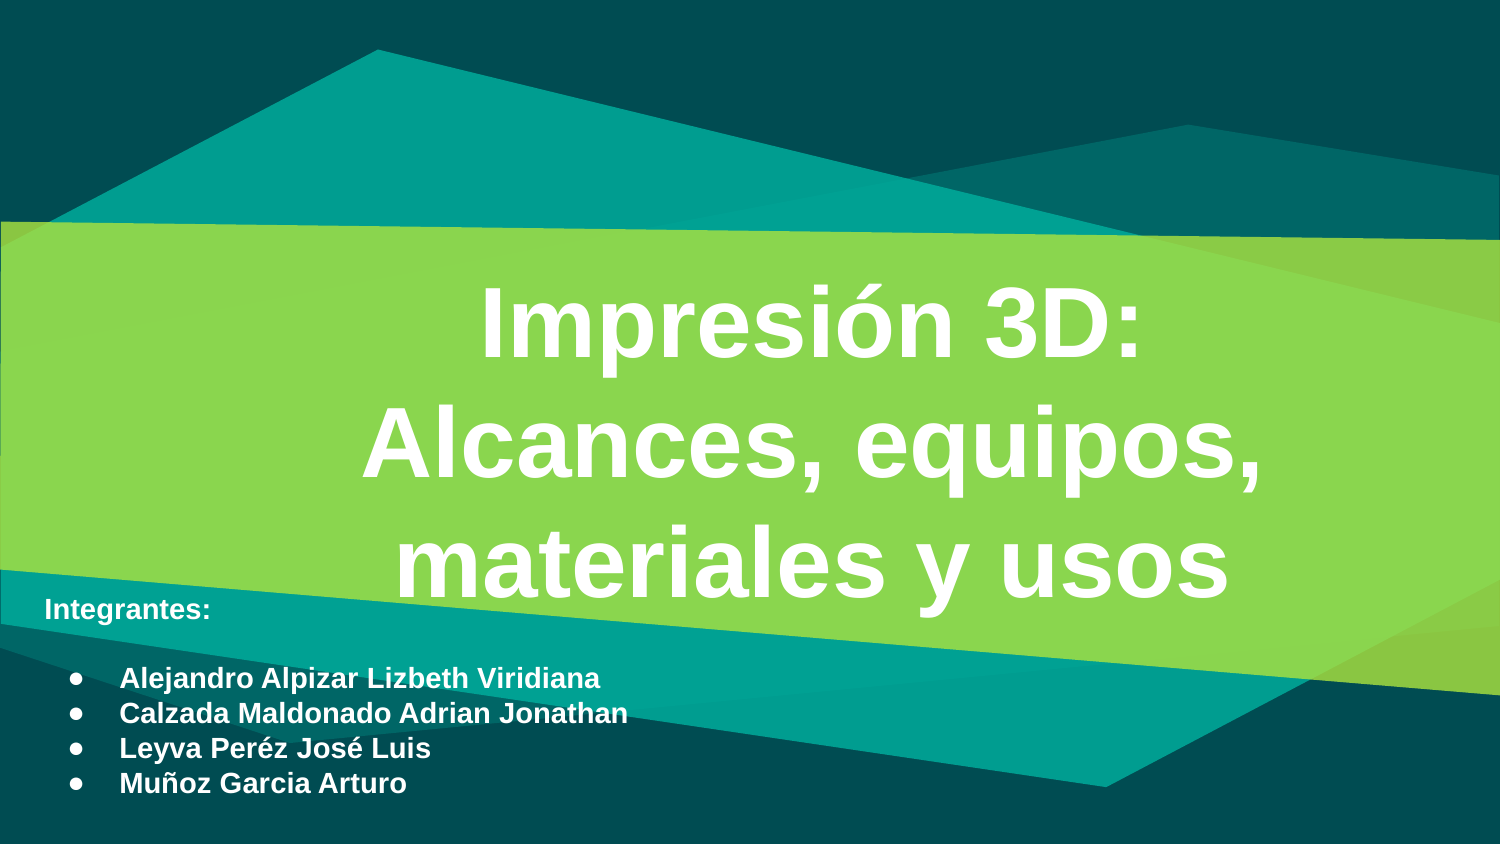

# Impresión 3D: Alcances, equipos, materiales y usos
Integrantes:

Alejandro Alpizar Lizbeth Viridiana
Calzada Maldonado Adrian Jonathan
Leyva Peréz José Luis
Muñoz Garcia Arturo